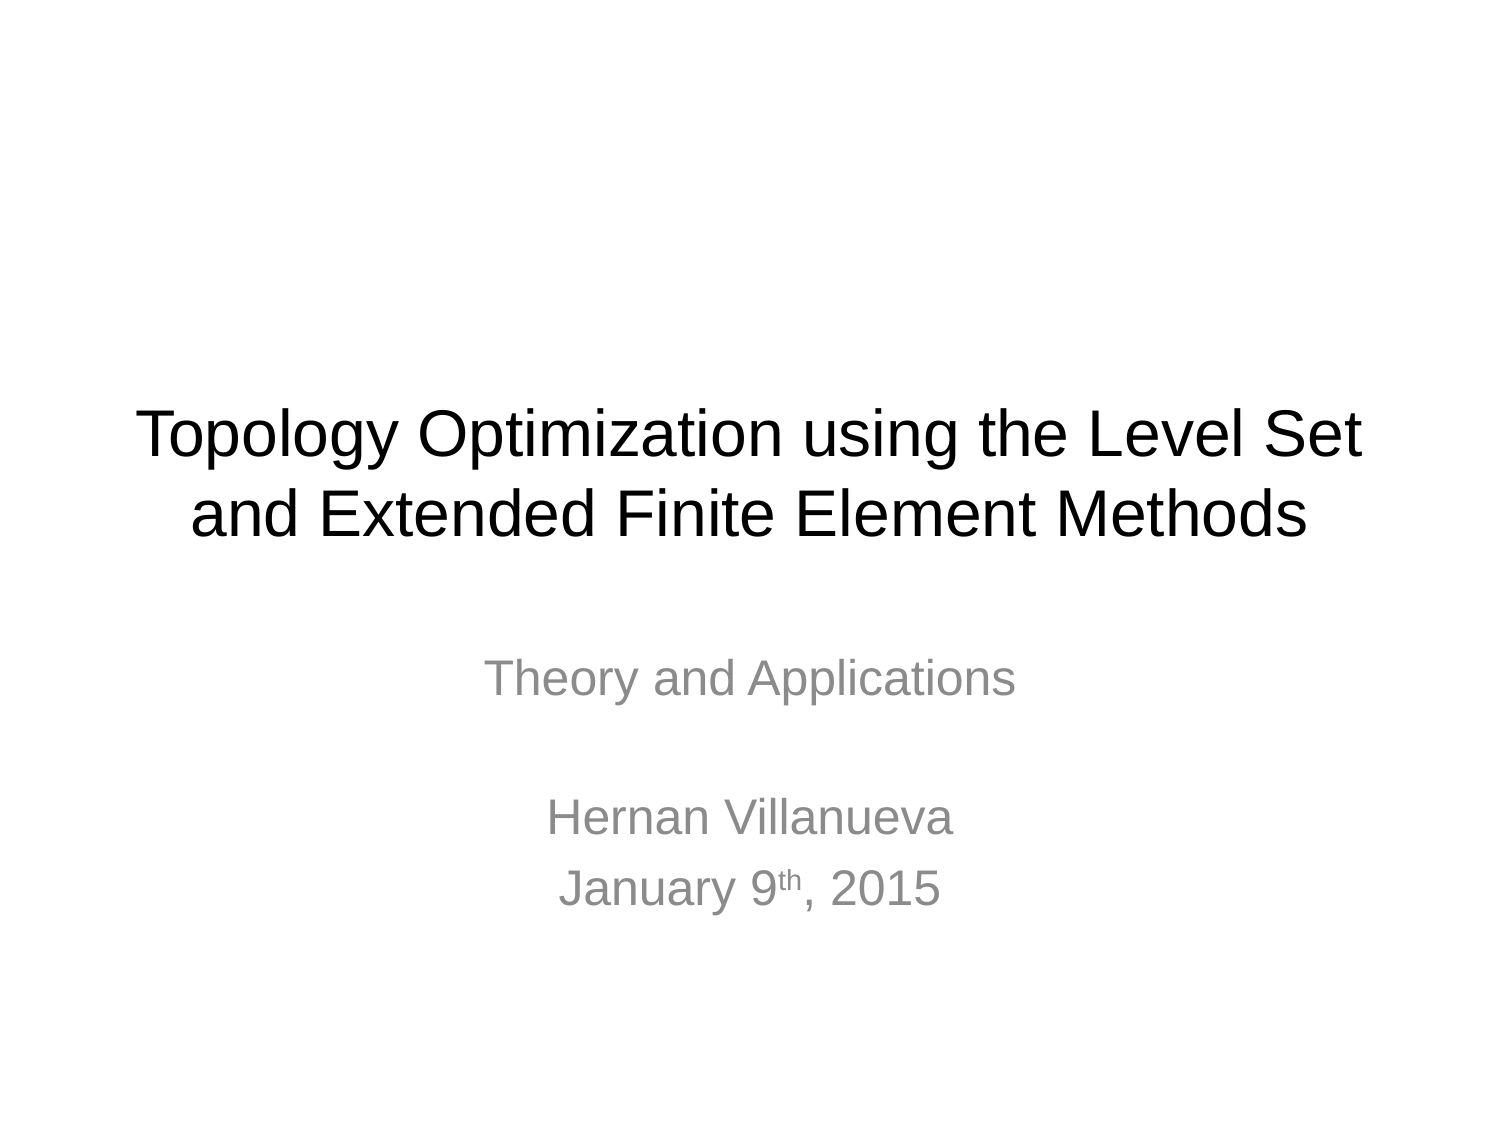

# Topology Optimization using the Level Set and Extended Finite Element Methods
Theory and Applications

Hernan Villanueva
January 9th, 2015